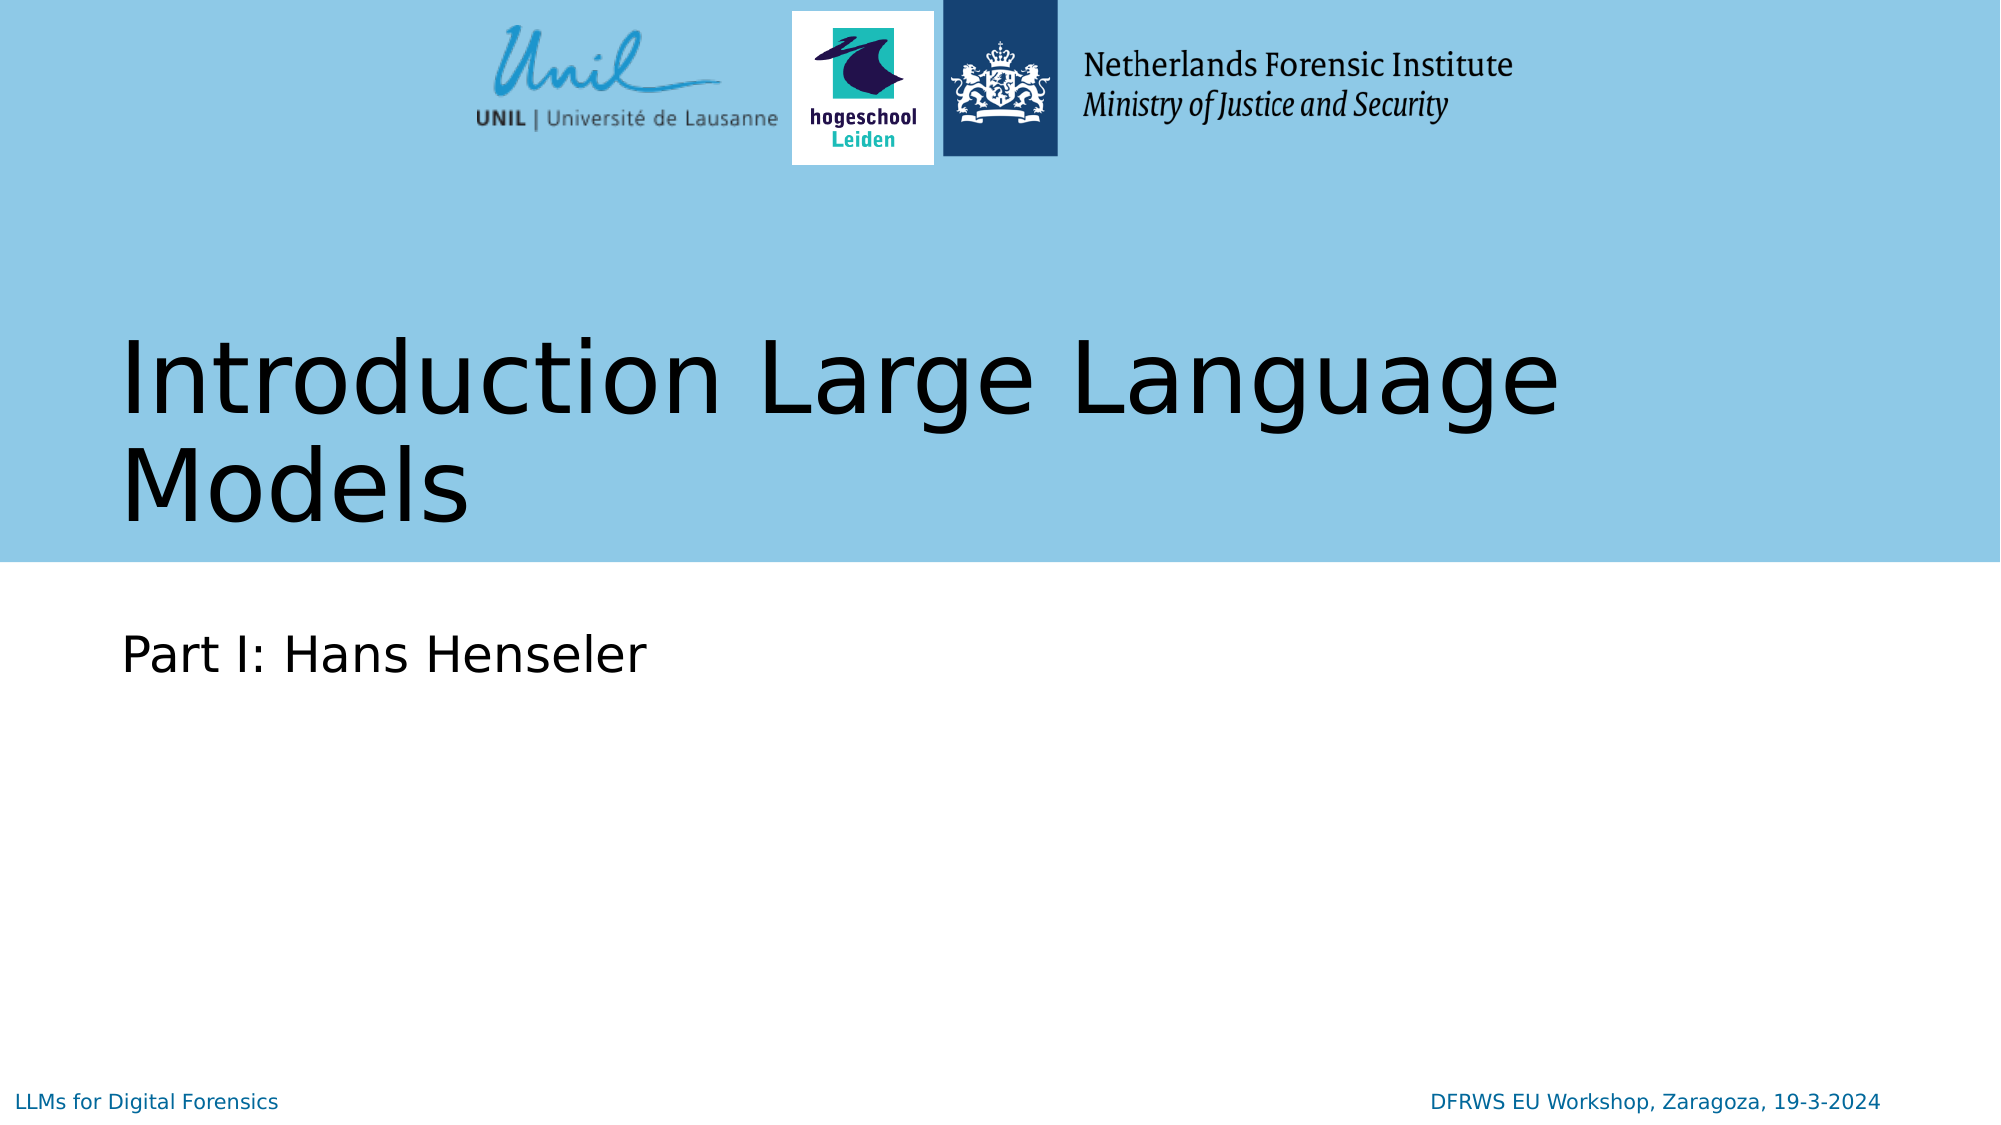

# Introduction Large Language Models
Part I: Hans Henseler
LLMs for Digital Forensics
DFRWS EU Workshop, Zaragoza, 19-3-2024